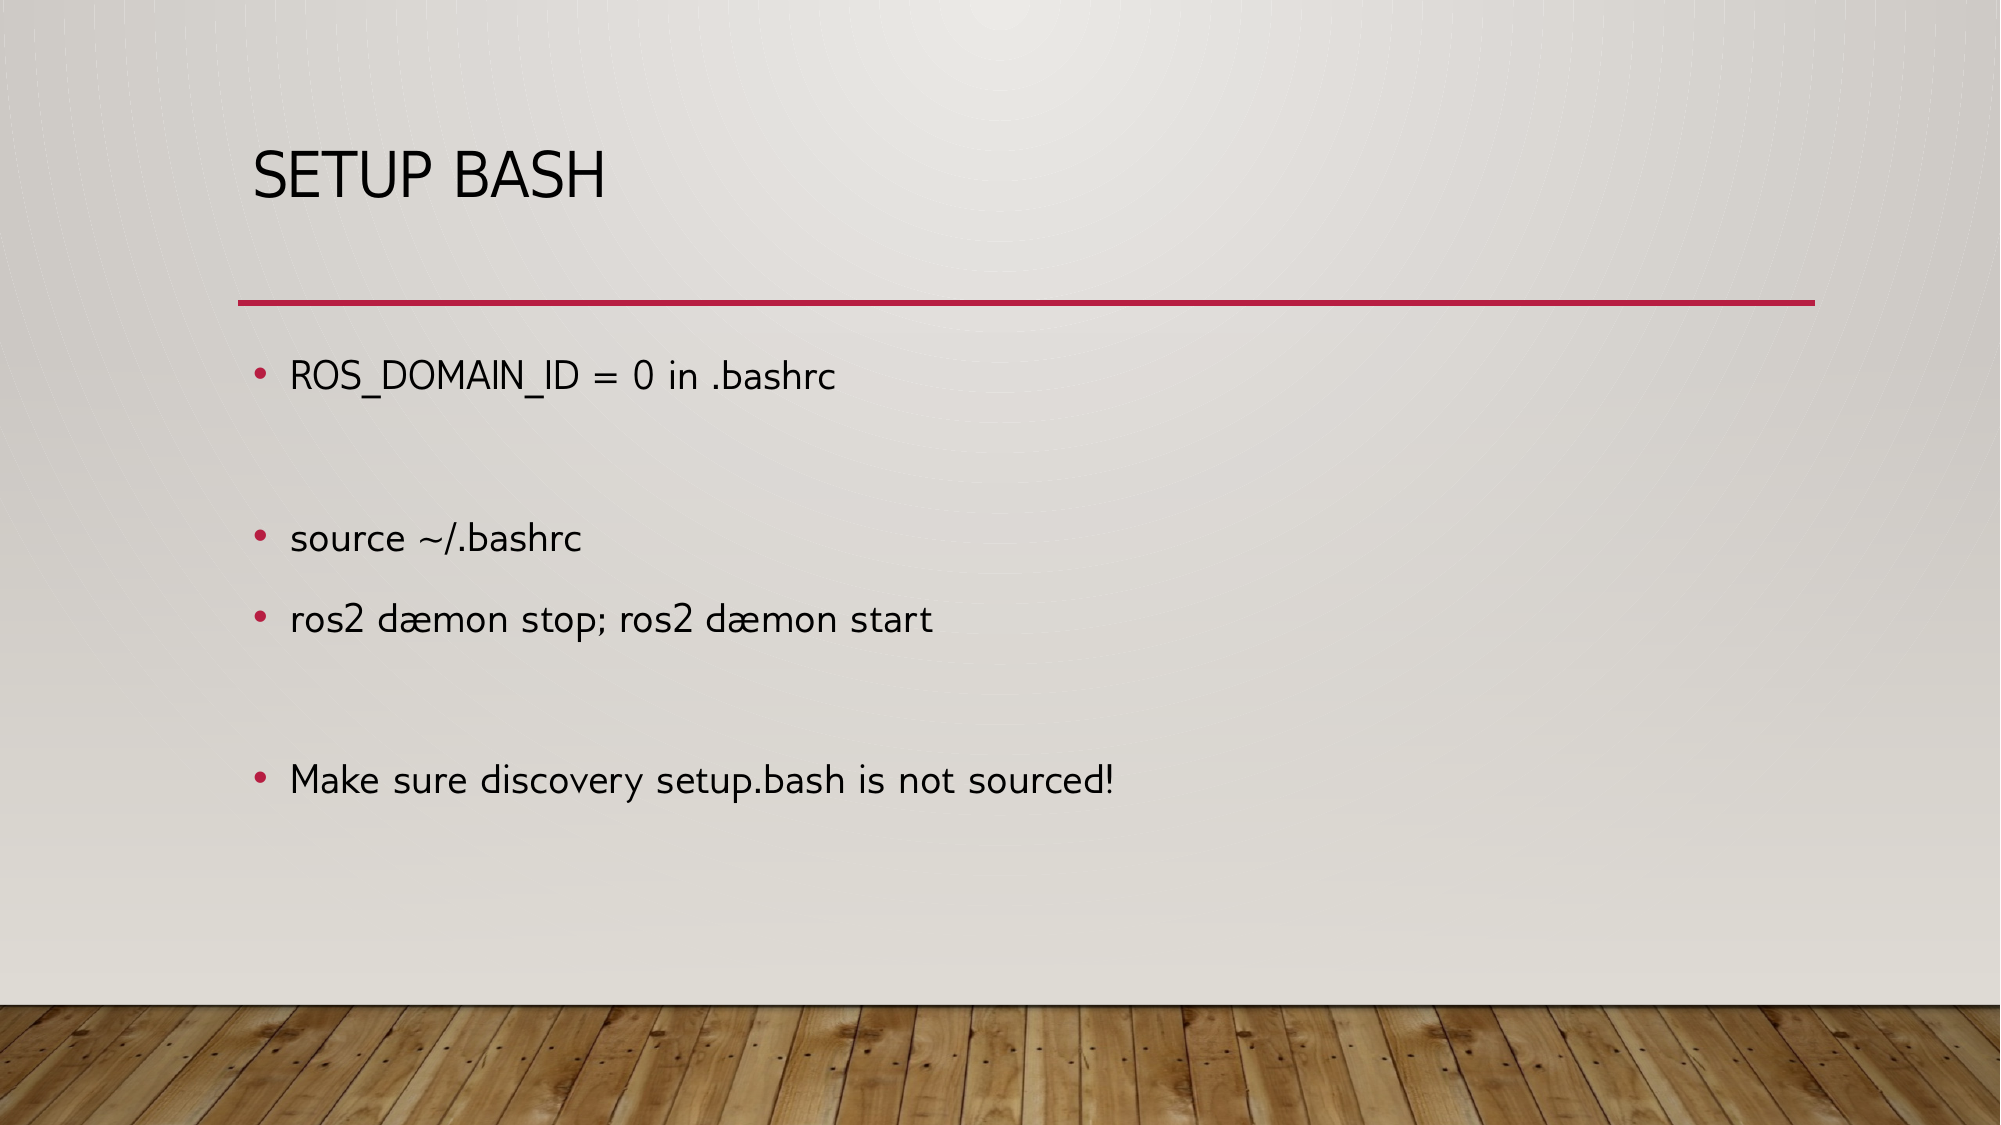

# Setup bash
ROS_DOMAIN_ID = 0 in .bashrc

source ~/.bashrc
ros2 daemon stop; ros2 daemon start

Make sure discovery setup.bash is not sourced!